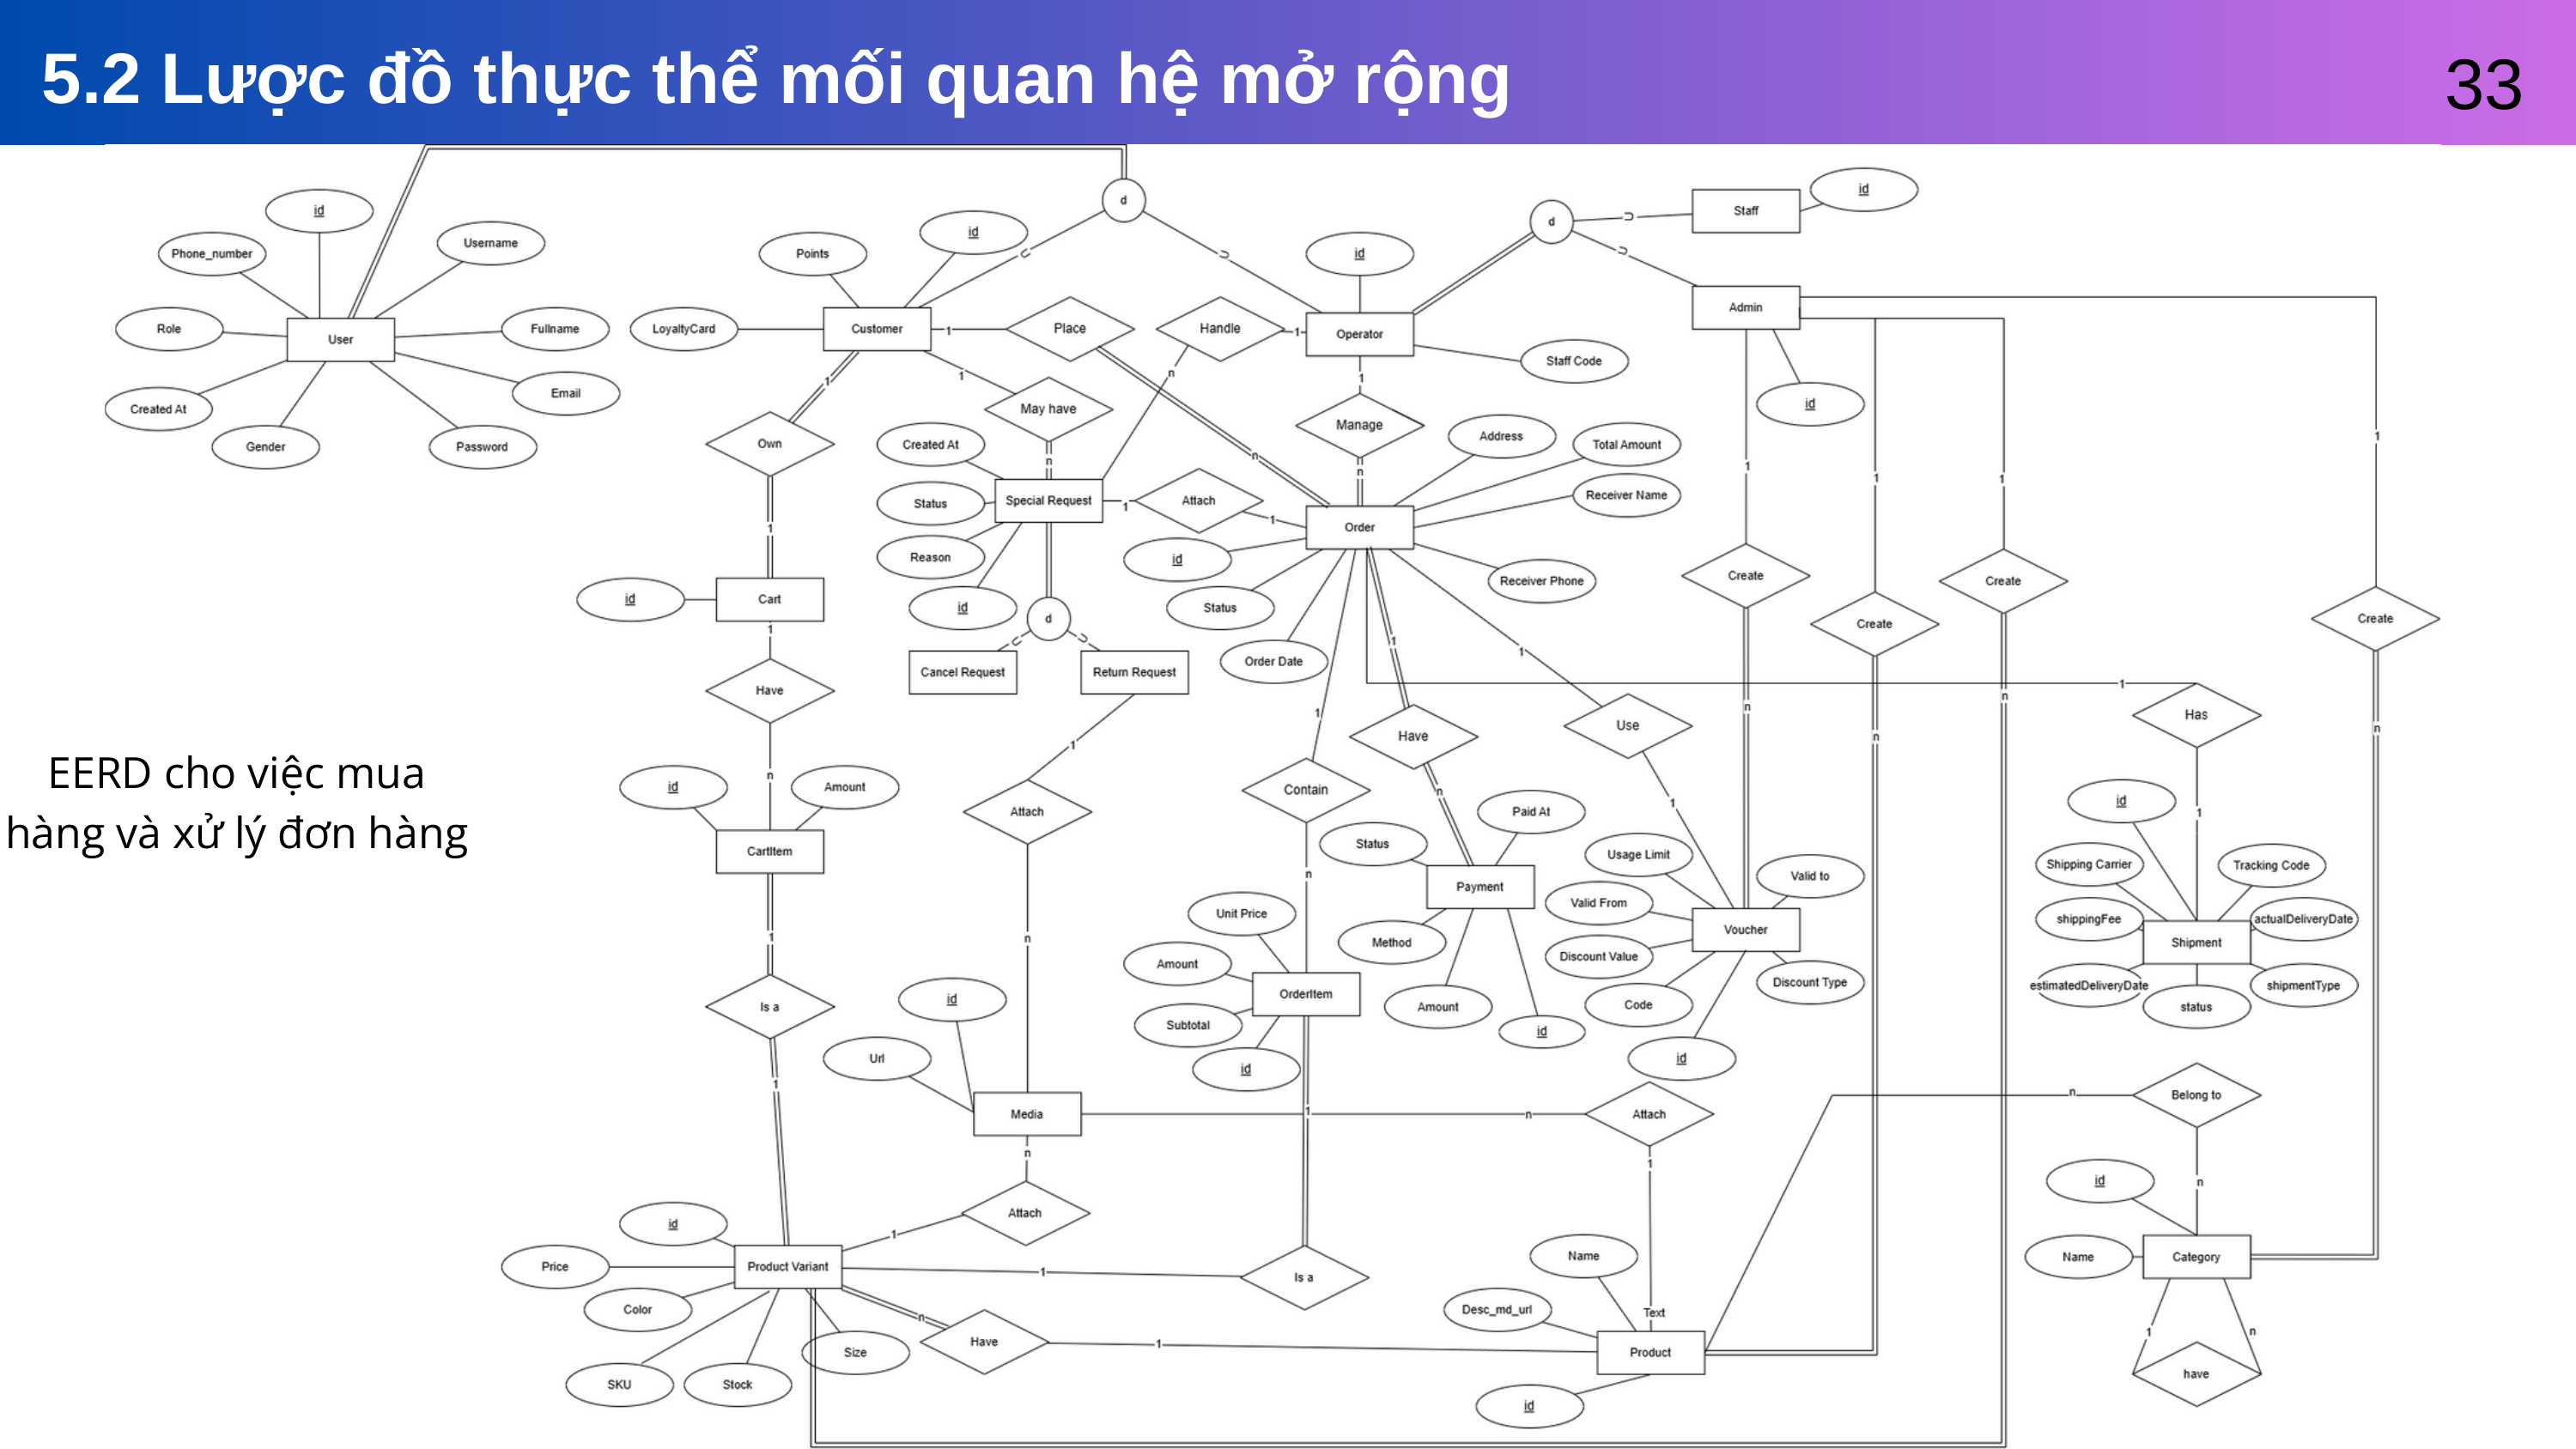

33
5.2 Lược đồ thực thể mối quan hệ mở rộng

EERD cho việc mua hàng và xử lý đơn hàng